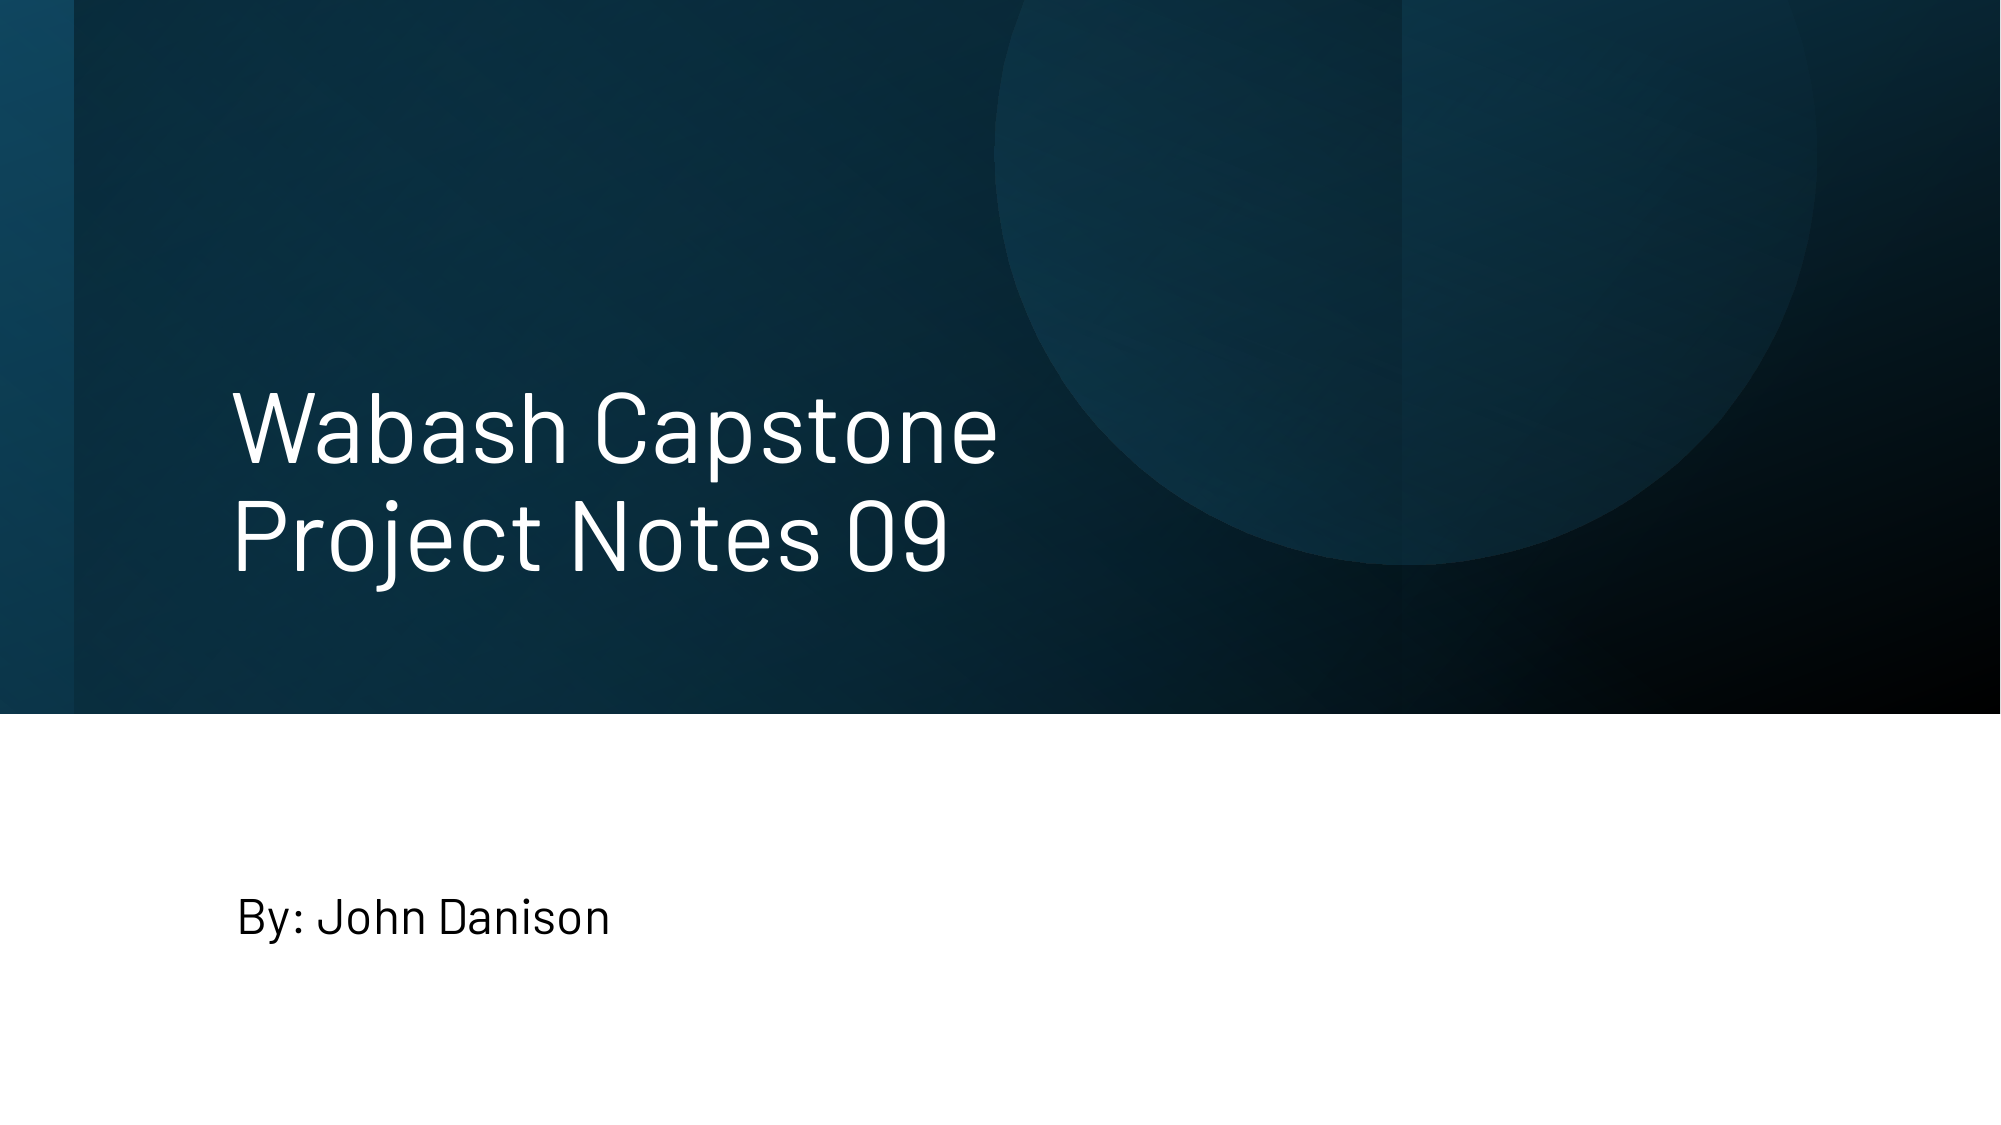

# Wabash Capstone Project Notes 09
By: John Danison